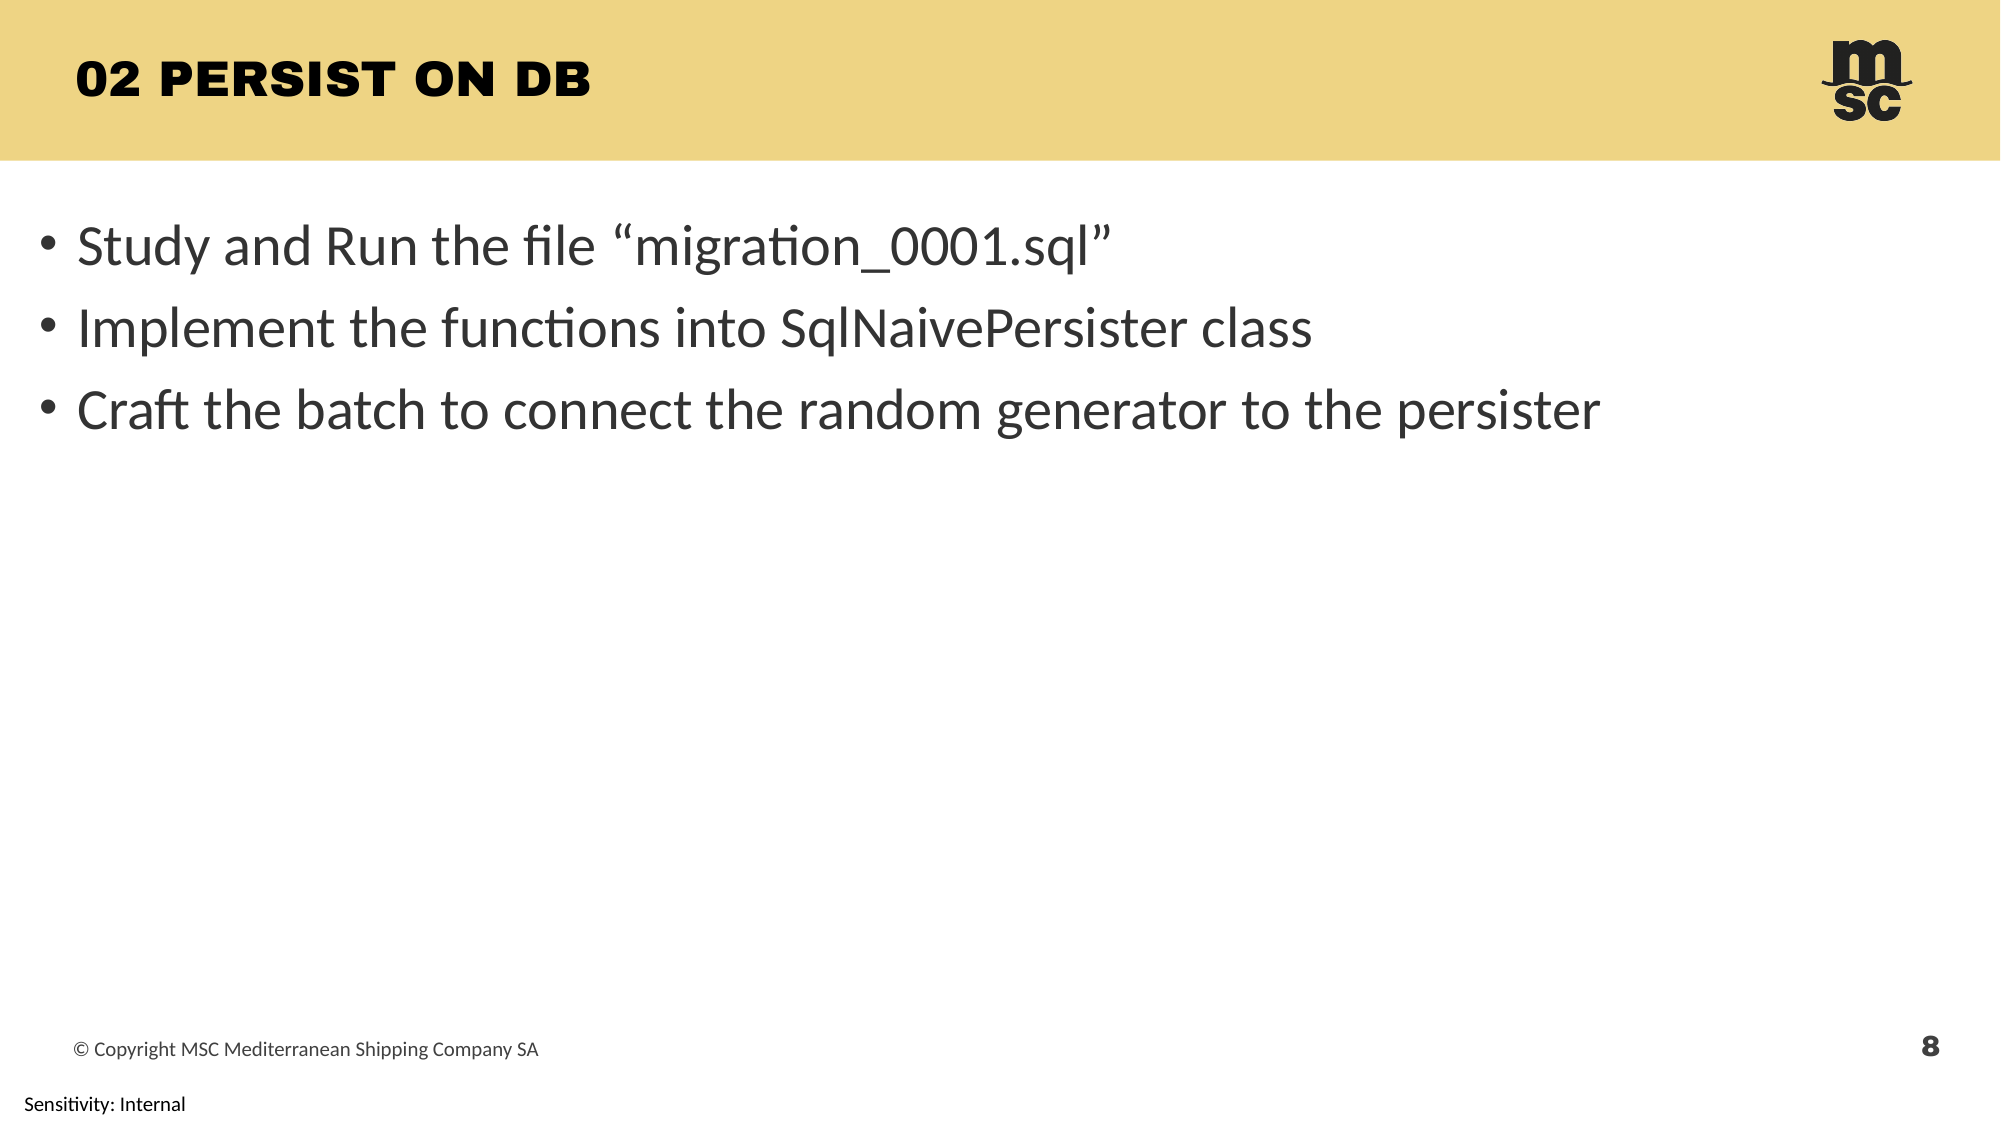

# 02 PERSIST ON DB
Study and Run the file “migration_0001.sql”
Implement the functions into SqlNaivePersister class
Craft the batch to connect the random generator to the persister

8
© Copyright MSC Mediterranean Shipping Company SA